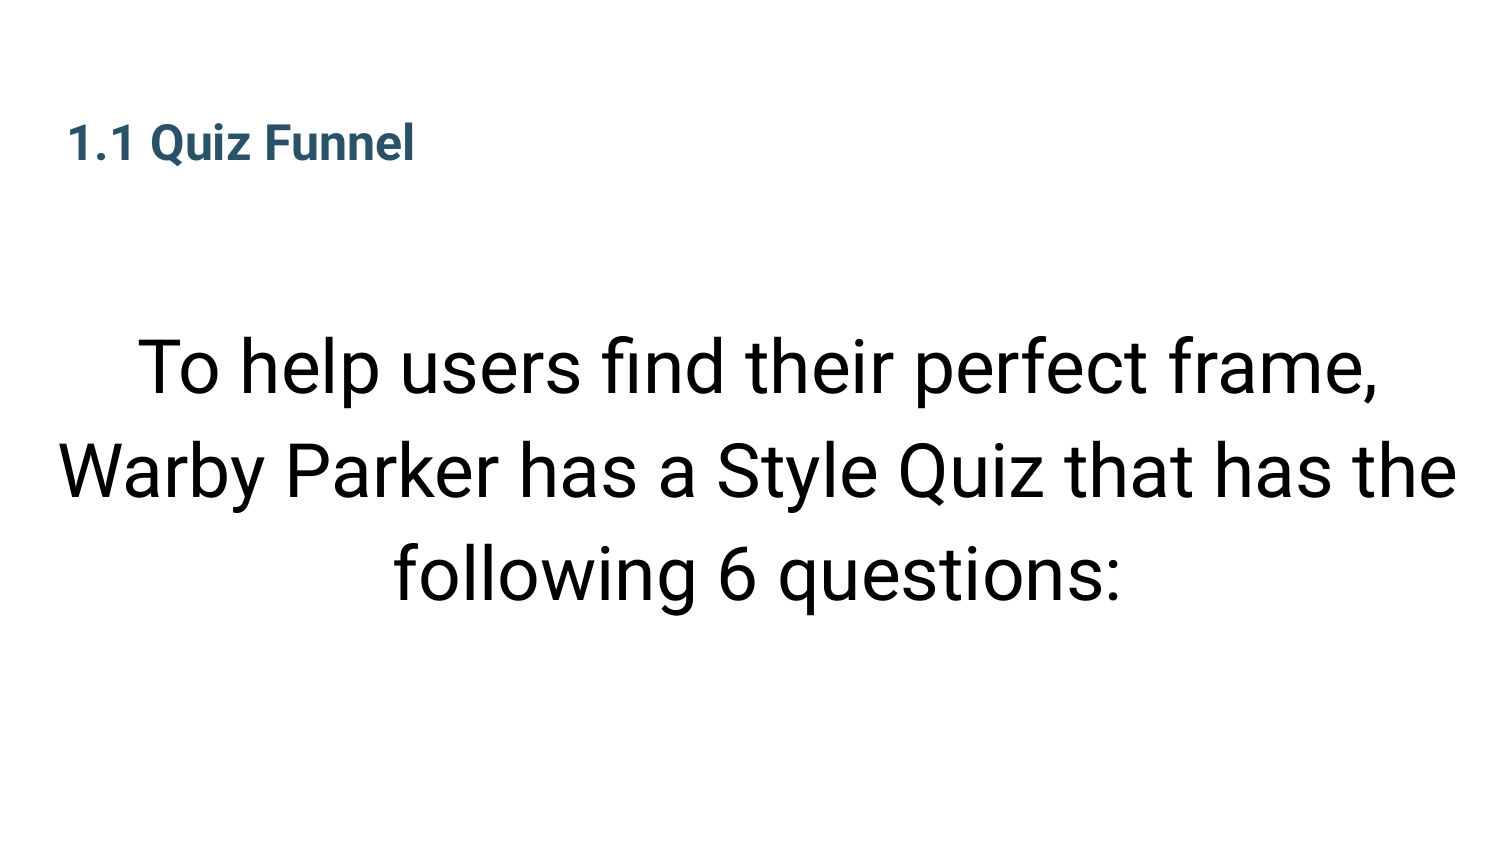

1.1 Quiz Funnel
To help users find their perfect frame, Warby Parker has a Style Quiz that has the following 6 questions: